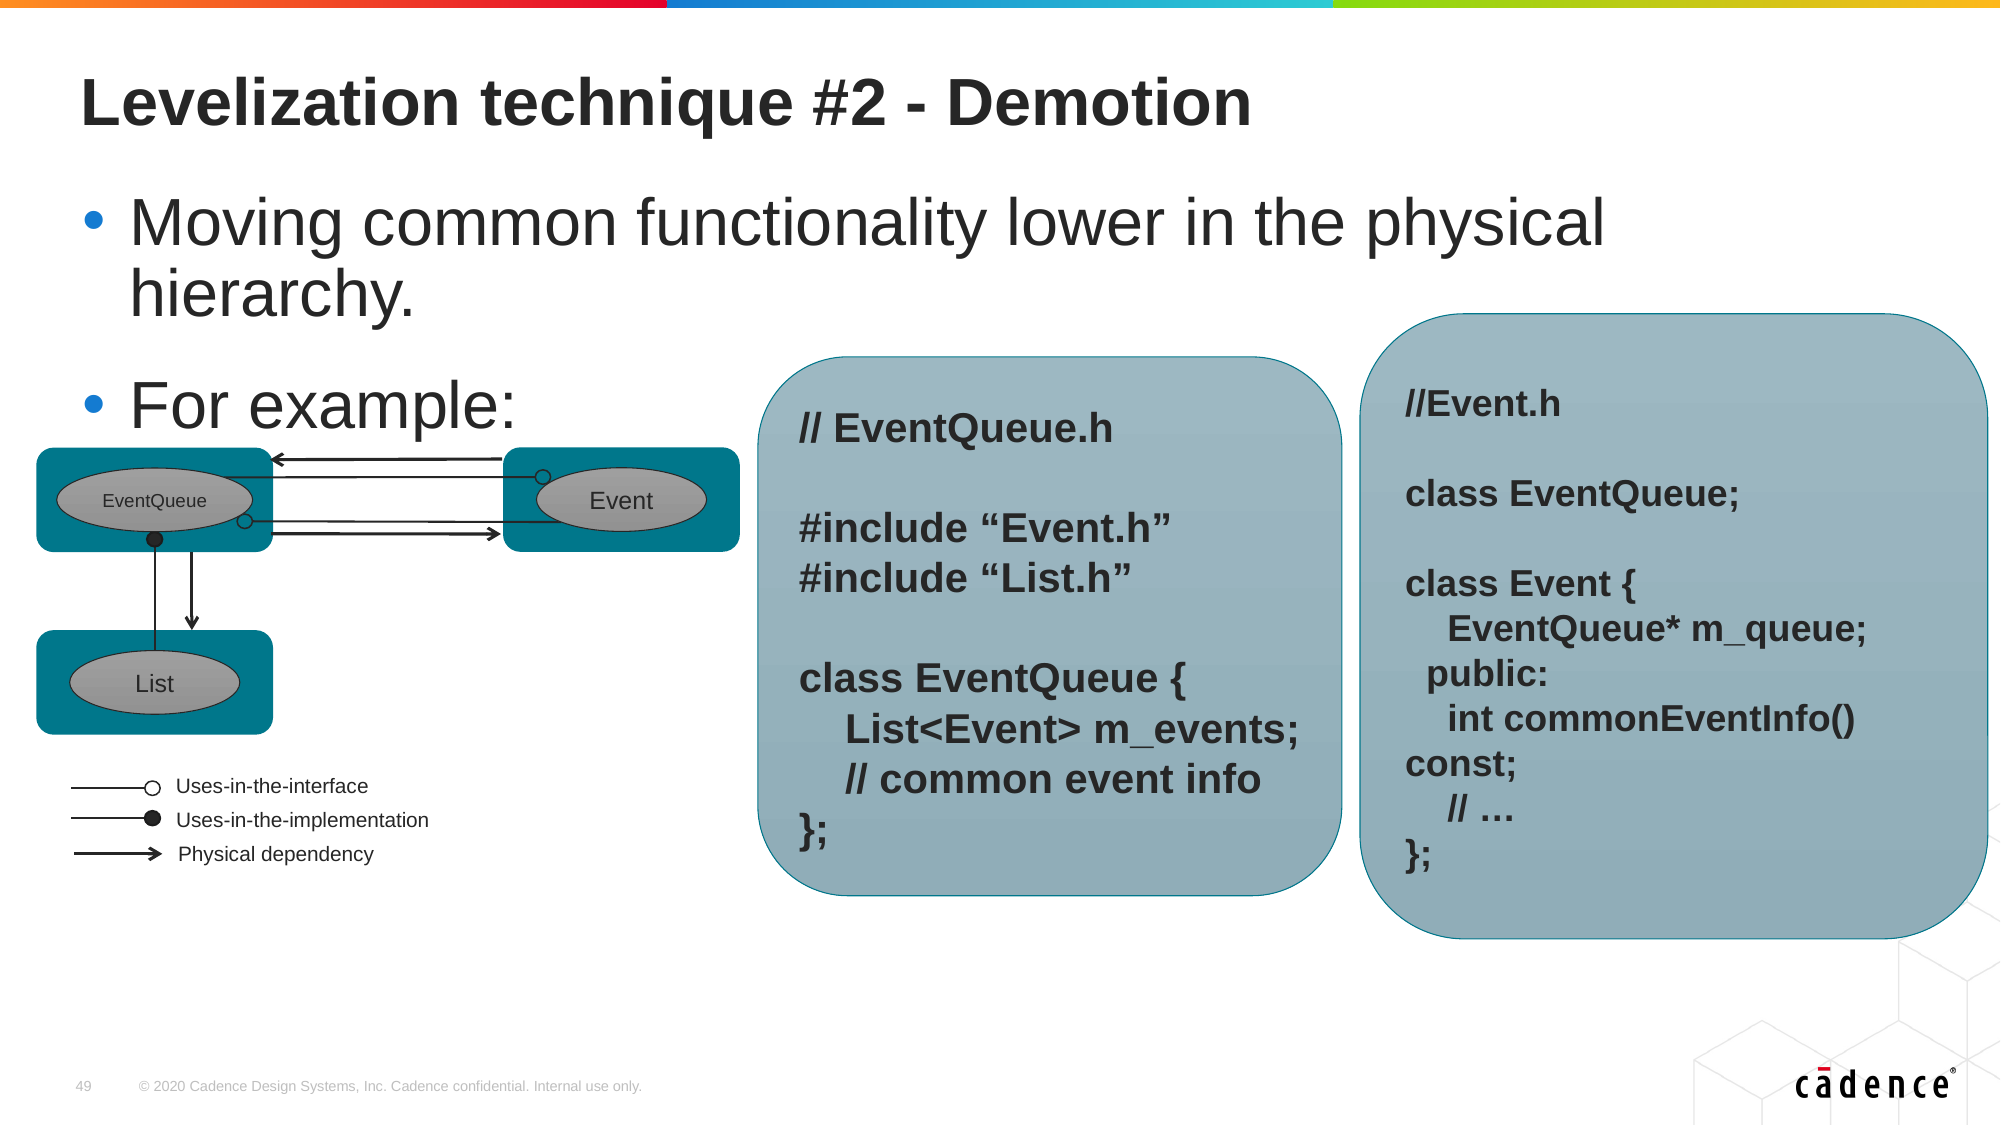

# Levelization technique #2 - Demotion
Moving common functionality lower in the physical hierarchy.
For example:

//Event.h

class EventQueue;

class Event {
    EventQueue* m_queue;
  public:
    int commonEventInfo() const;
    // …
};
// EventQueue.h

#include “Event.h”
#include “List.h”

class EventQueue {
    List<Event> m_events;
    // common event info
};

Event
EventQueue

List
Uses-in-the-interface

Uses-in-the-implementation

Physical dependency